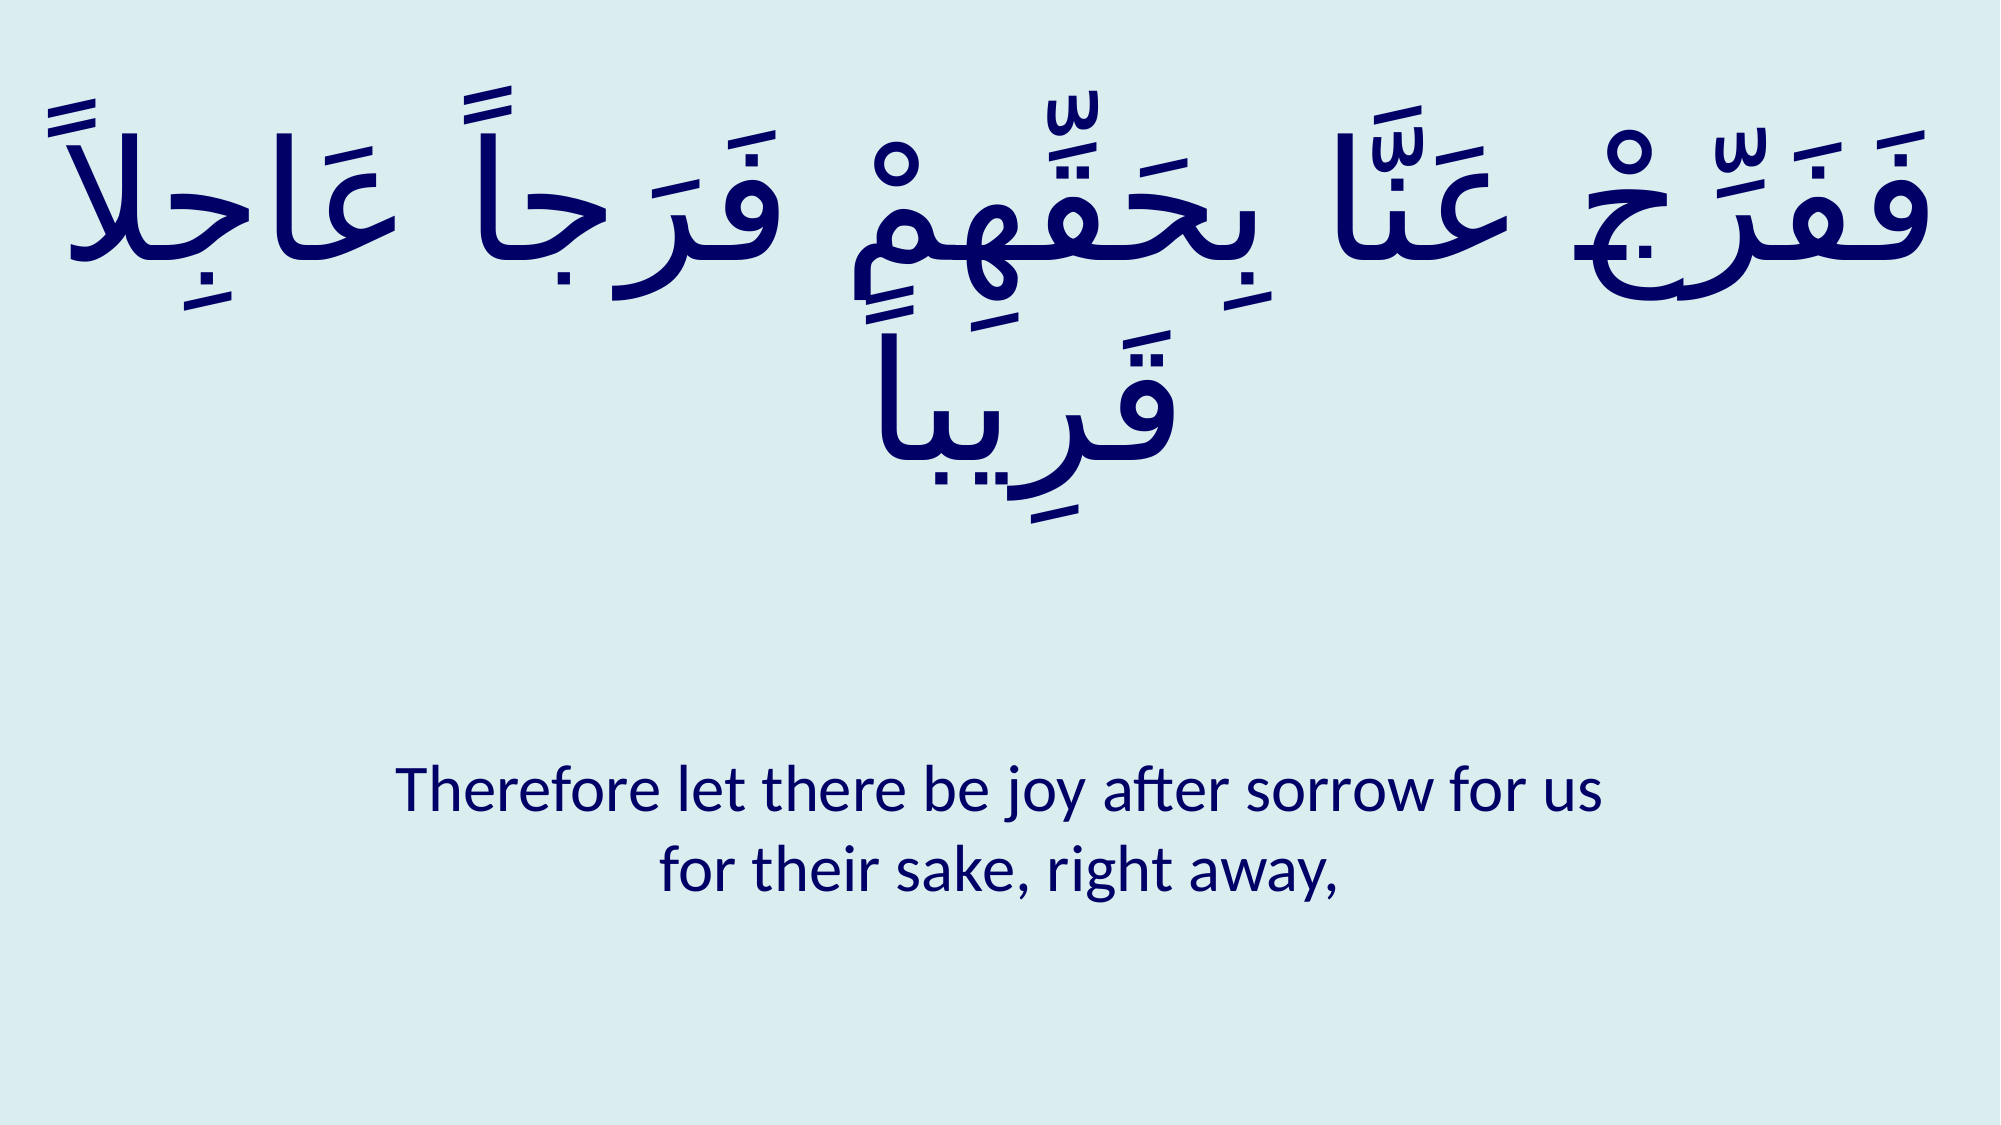

# فَفَرِّجْ عَنَّا بِحَقِّهِمْ فَرَجاً عَاجِلاً قَرِيباً
Therefore let there be joy after sorrow for us for their sake, right away,